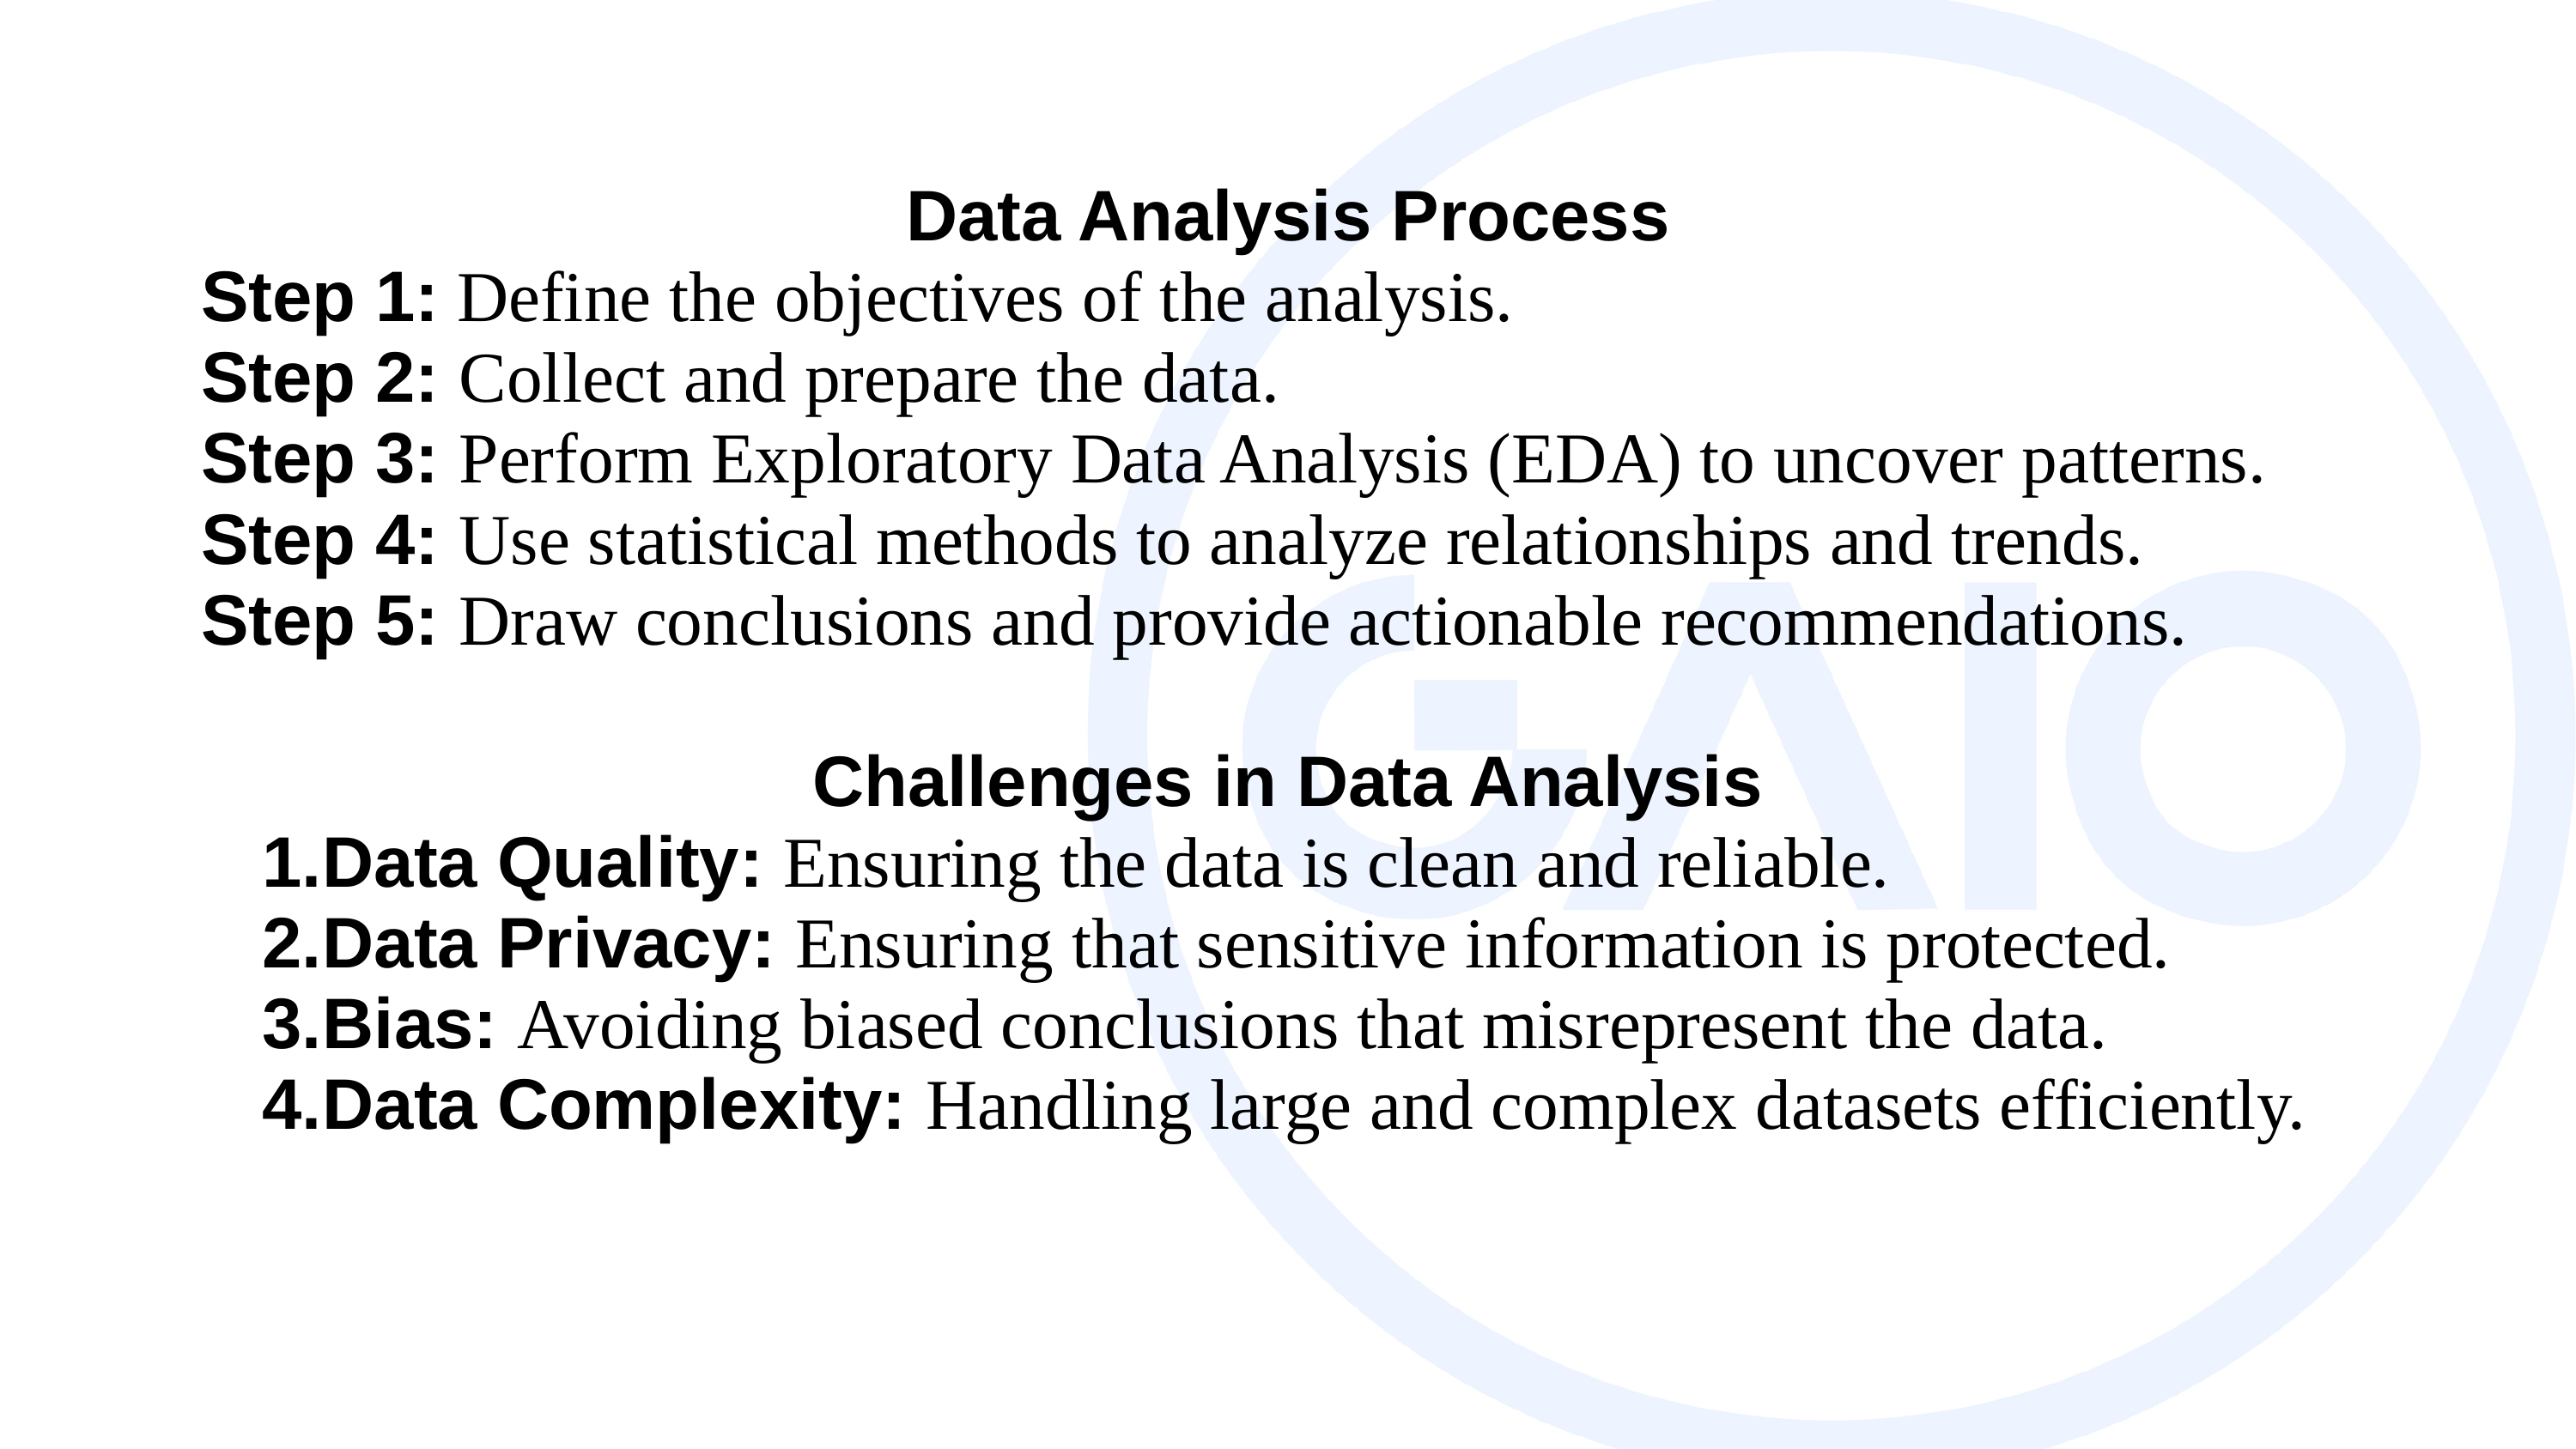

Data Analysis Process
Step 1: Define the objectives of the analysis.
Step 2: Collect and prepare the data.
Step 3: Perform Exploratory Data Analysis (EDA) to uncover patterns.
Step 4: Use statistical methods to analyze relationships and trends.
Step 5: Draw conclusions and provide actionable recommendations.

Challenges in Data Analysis
Data Quality: Ensuring the data is clean and reliable.
Data Privacy: Ensuring that sensitive information is protected.
Bias: Avoiding biased conclusions that misrepresent the data.
Data Complexity: Handling large and complex datasets efficiently.